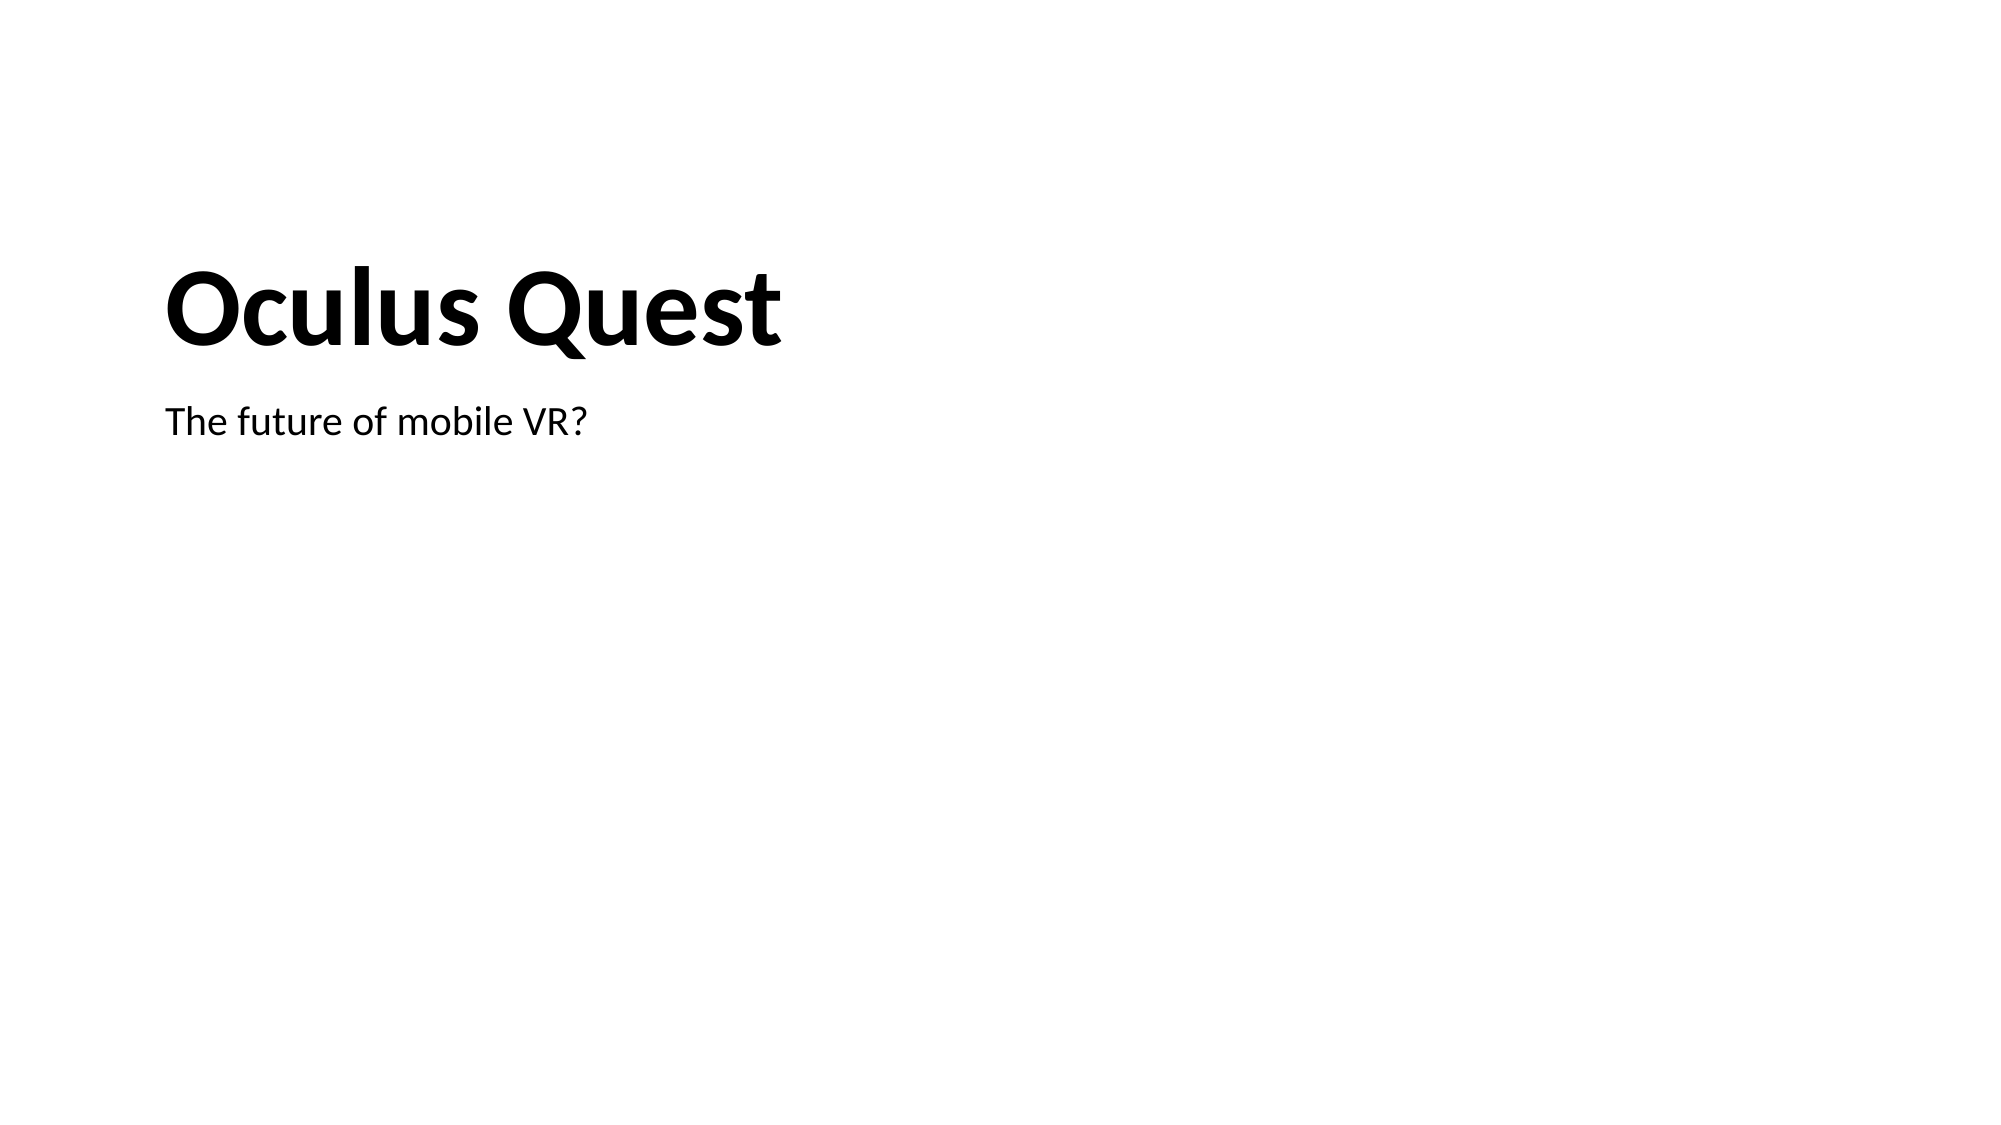

Oculus Quest
The future of mobile VR?